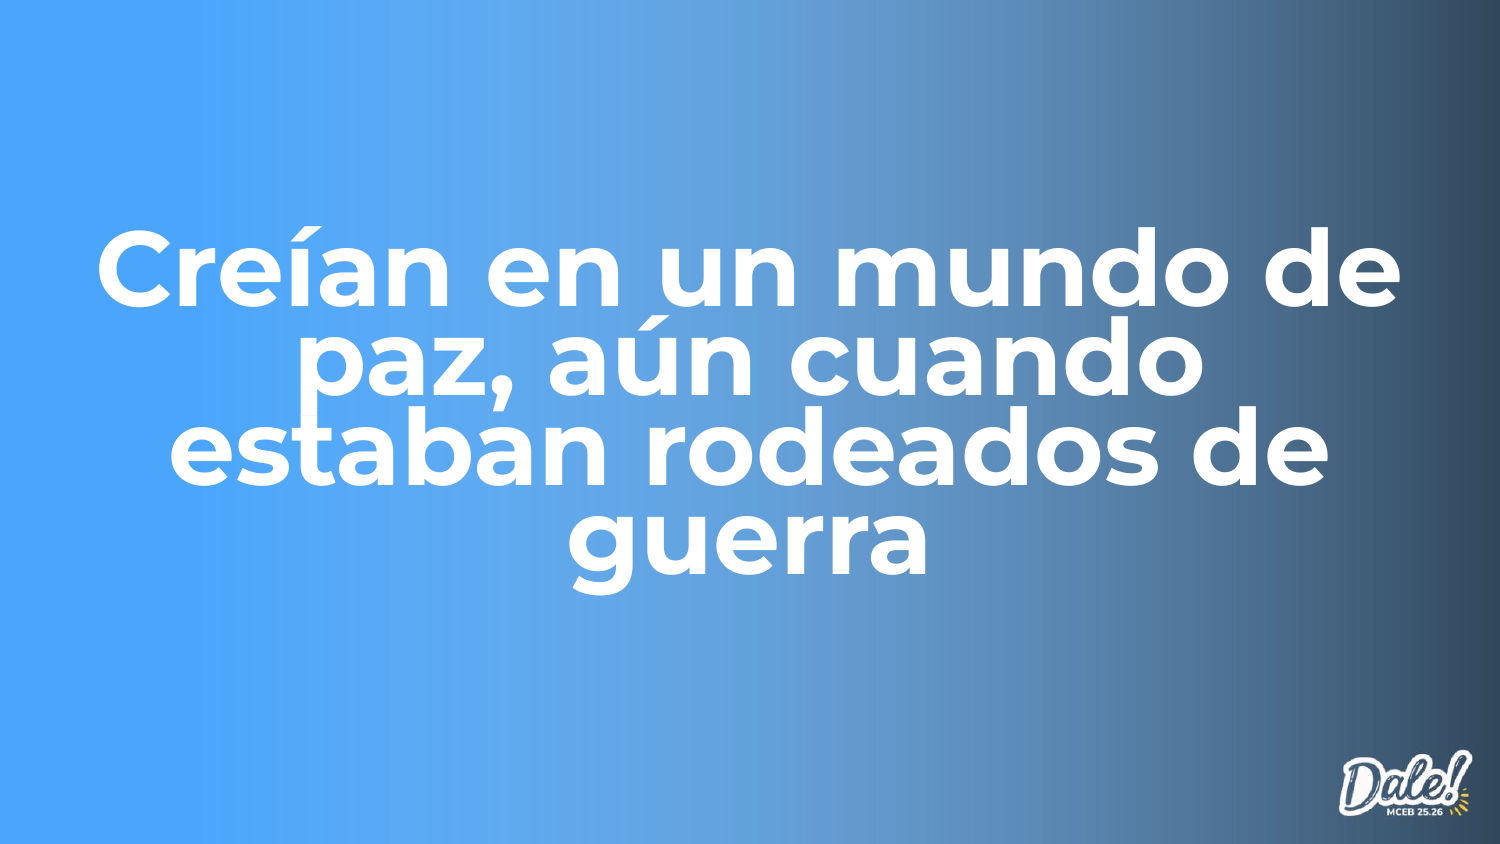

Creían en un mundo de paz, aún cuando estaban rodeados de guerra